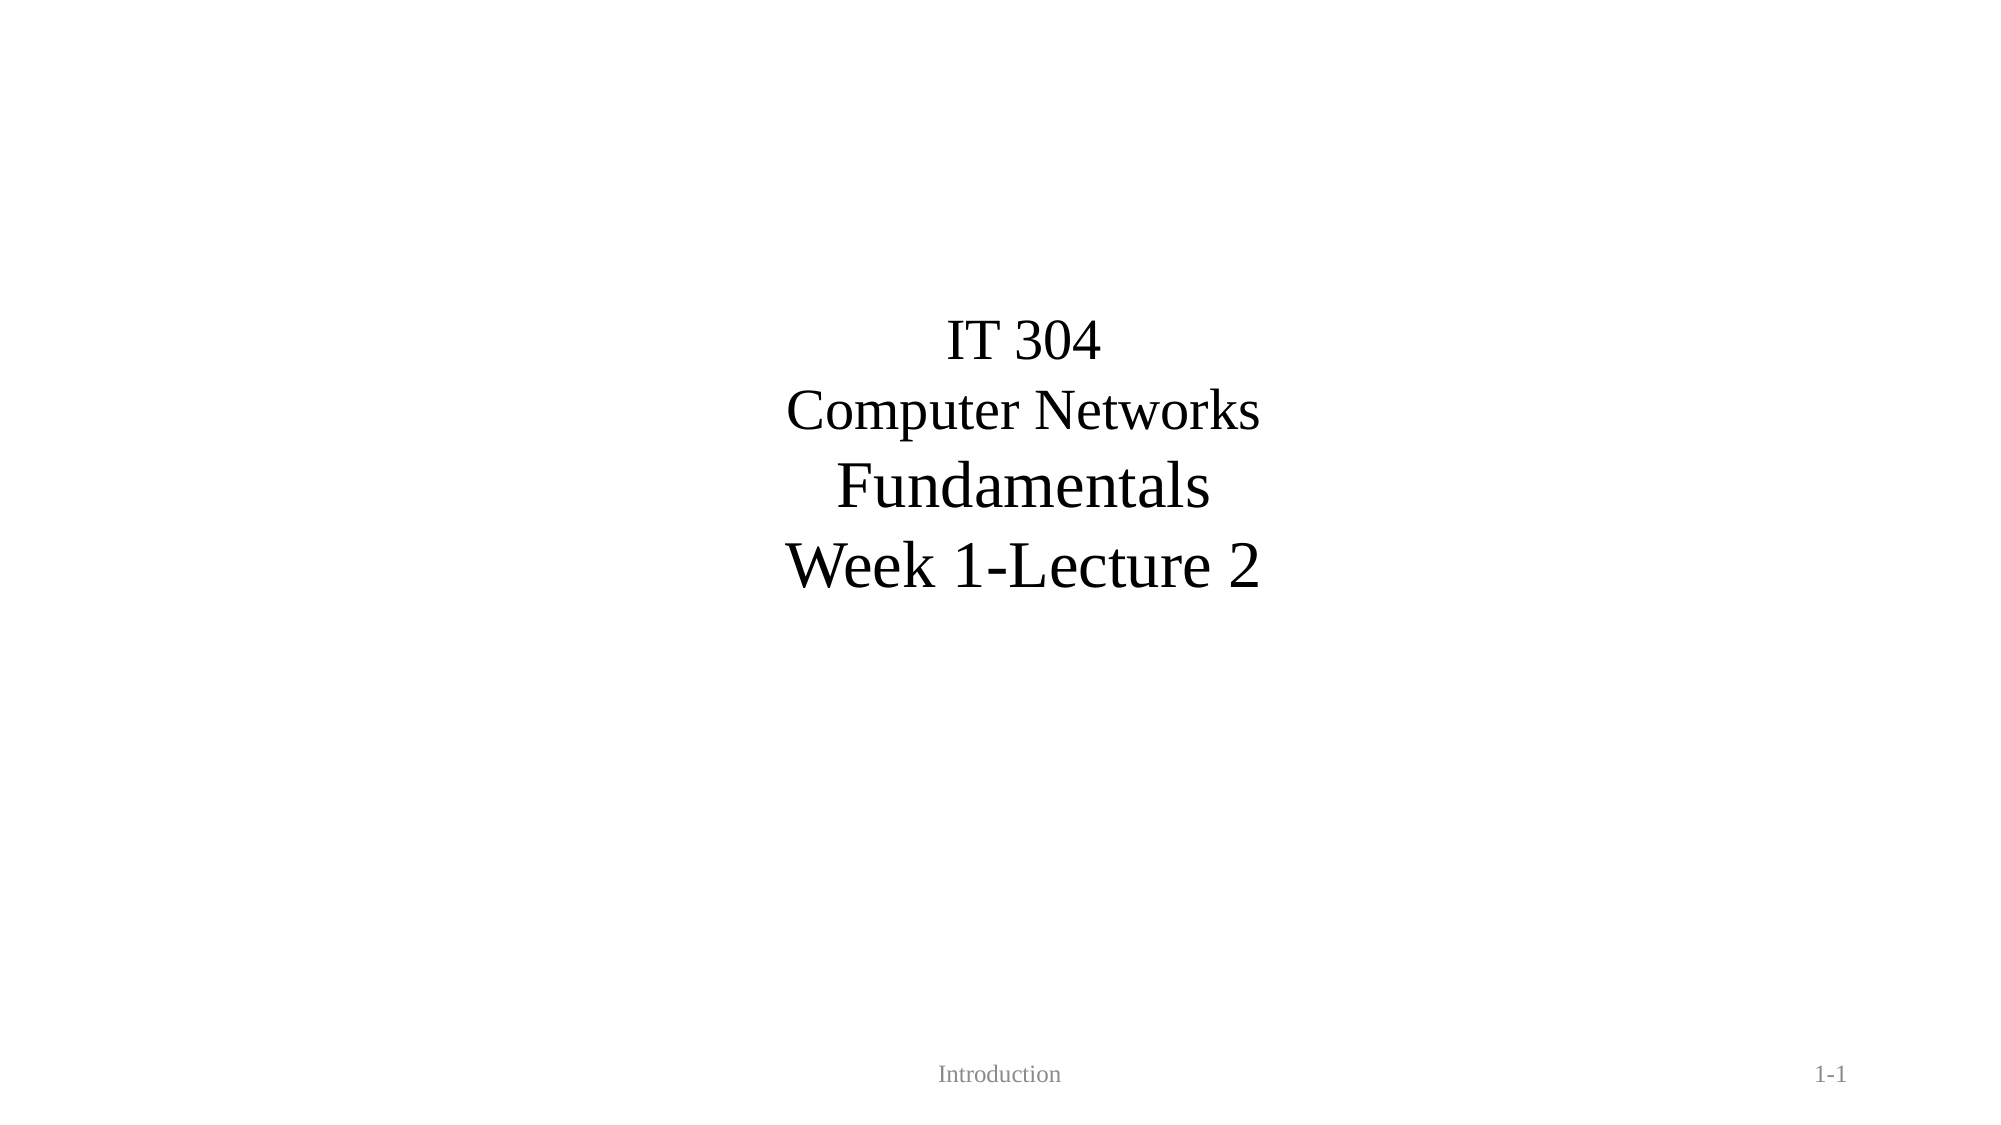

IT 304
Computer Networks Fundamentals
Week 1-Lecture 2
Introduction
1-1